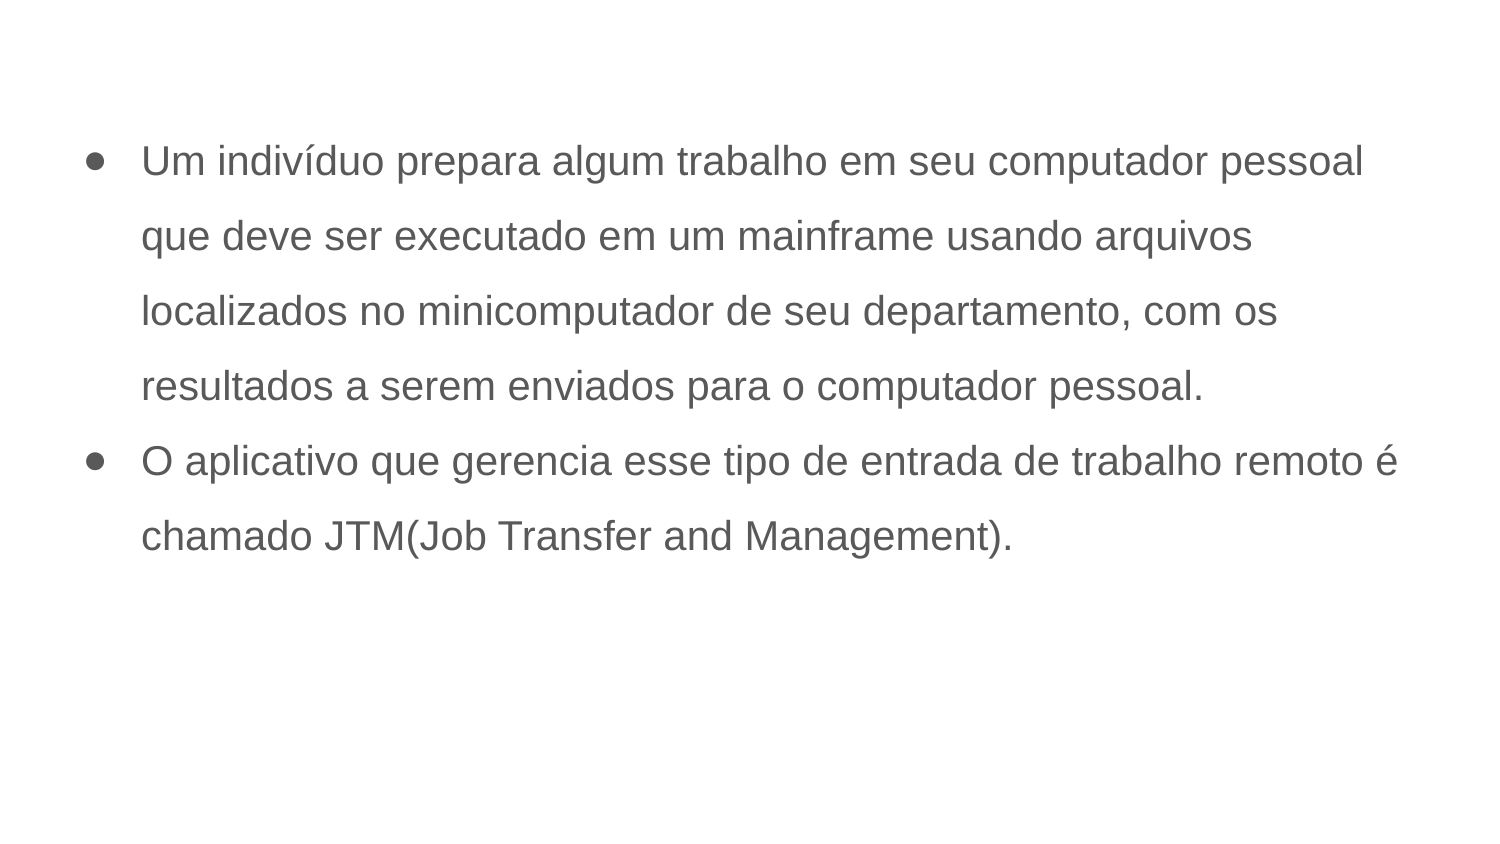

Um indivíduo prepara algum trabalho em seu computador pessoal  que deve ser executado em um mainframe usando arquivos localizados no minicomputador de seu departamento, com os resultados a serem enviados para o computador pessoal.
O aplicativo que gerencia esse tipo de entrada de trabalho remoto é chamado JTM(Job Transfer and Management).